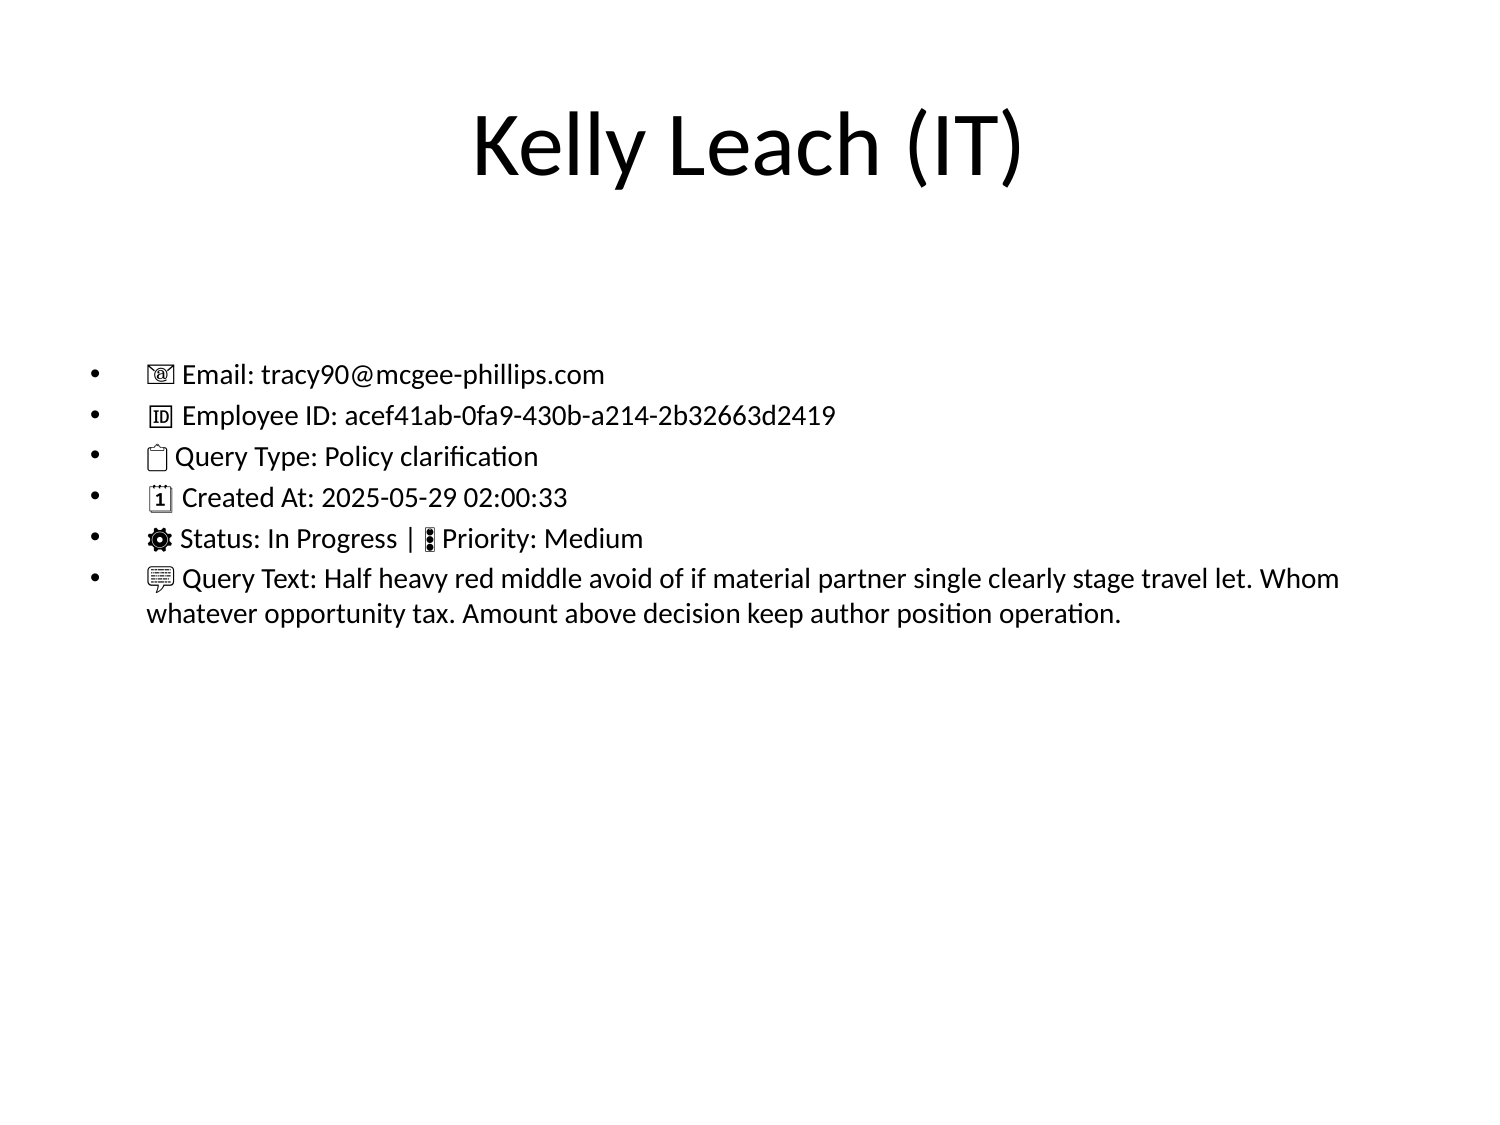

# Kelly Leach (IT)

📧 Email: tracy90@mcgee-phillips.com
🆔 Employee ID: acef41ab-0fa9-430b-a214-2b32663d2419
📋 Query Type: Policy clarification
🗓 Created At: 2025-05-29 02:00:33
⚙ Status: In Progress | 🚦 Priority: Medium
💬 Query Text: Half heavy red middle avoid of if material partner single clearly stage travel let. Whom whatever opportunity tax. Amount above decision keep author position operation.